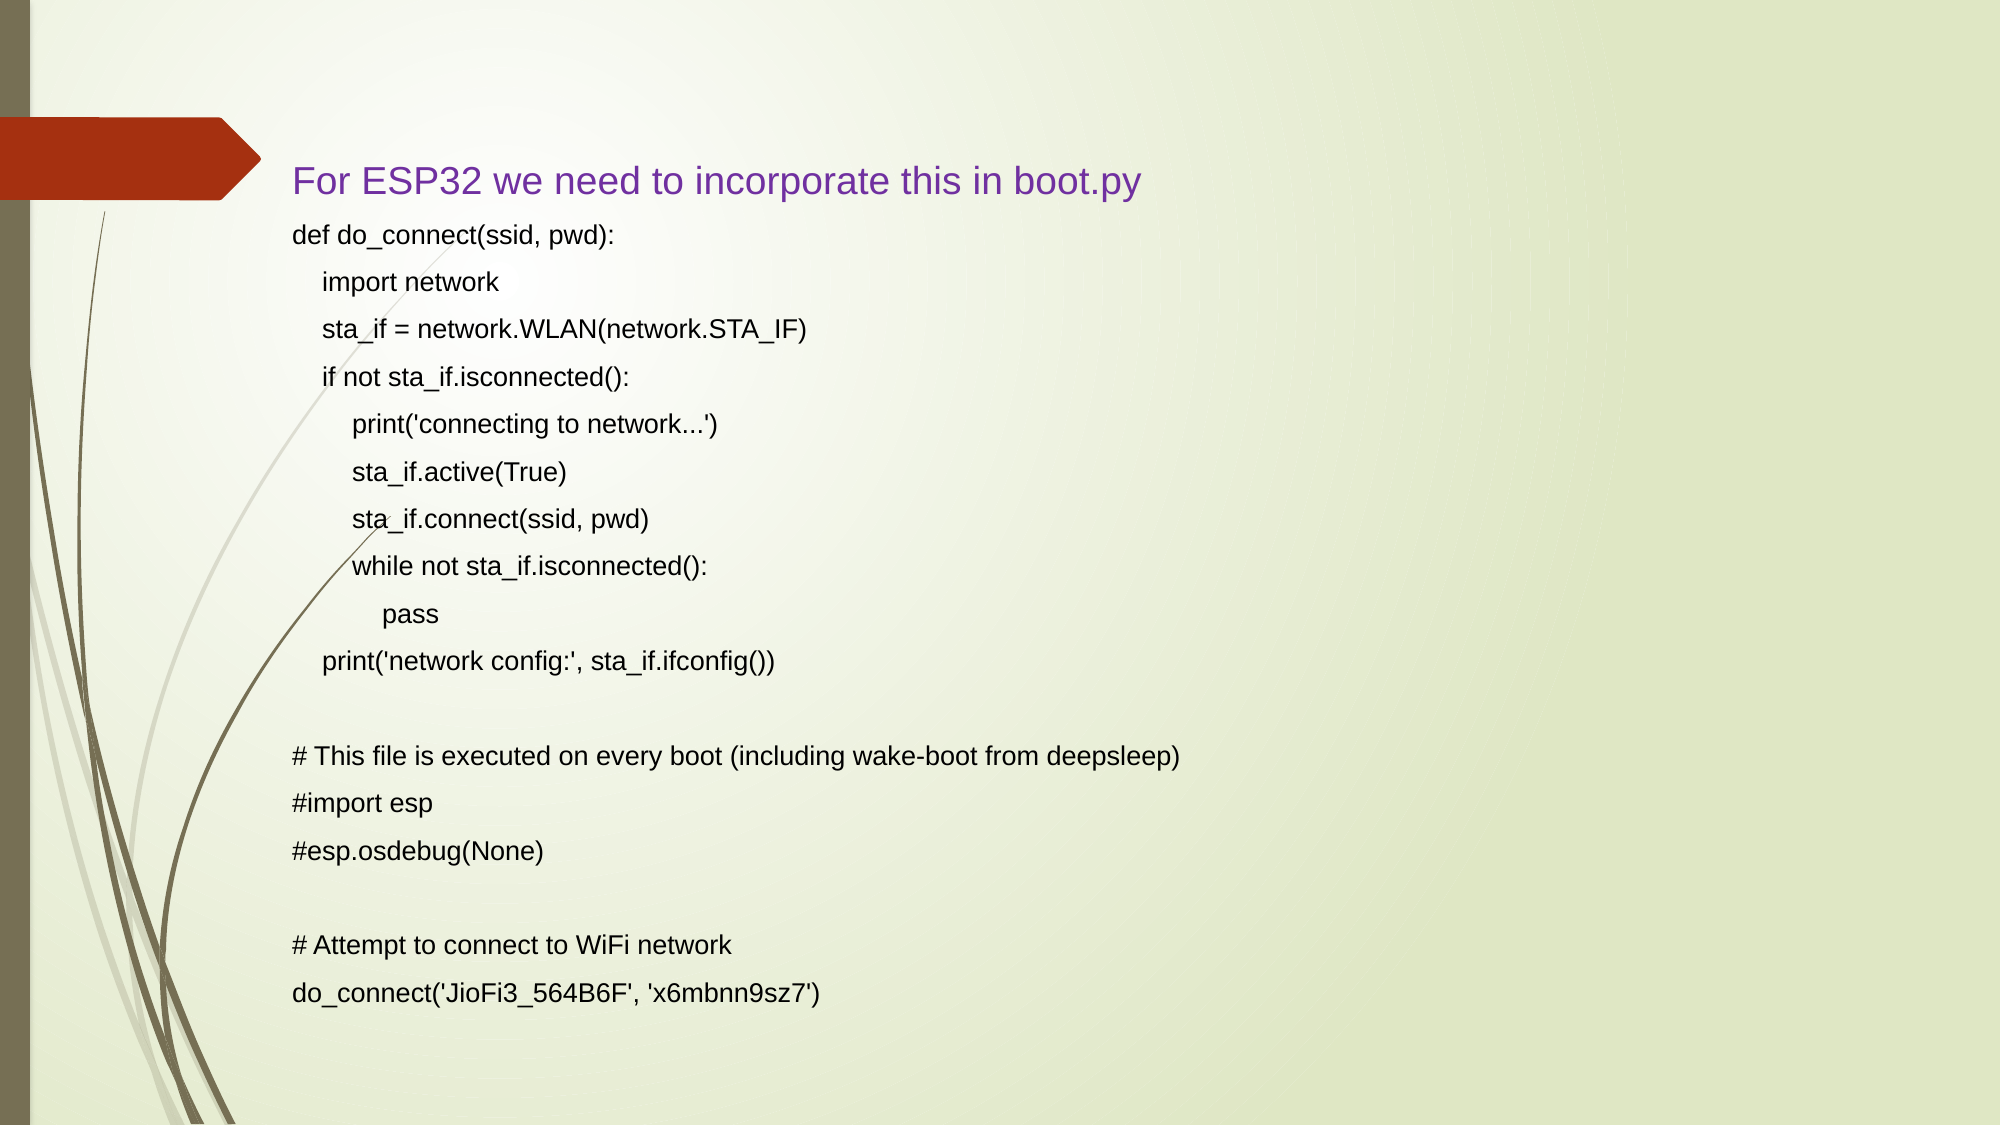

For ESP32 we need to incorporate this in boot.py
def do_connect(ssid, pwd):
    import network
    sta_if = network.WLAN(network.STA_IF)
    if not sta_if.isconnected():
        print('connecting to network...')
        sta_if.active(True)
        sta_if.connect(ssid, pwd)
        while not sta_if.isconnected():
            pass
    print('network config:', sta_if.ifconfig())

# This file is executed on every boot (including wake-boot from deepsleep)
#import esp
#esp.osdebug(None)

# Attempt to connect to WiFi network
do_connect('JioFi3_564B6F', 'x6mbnn9sz7')